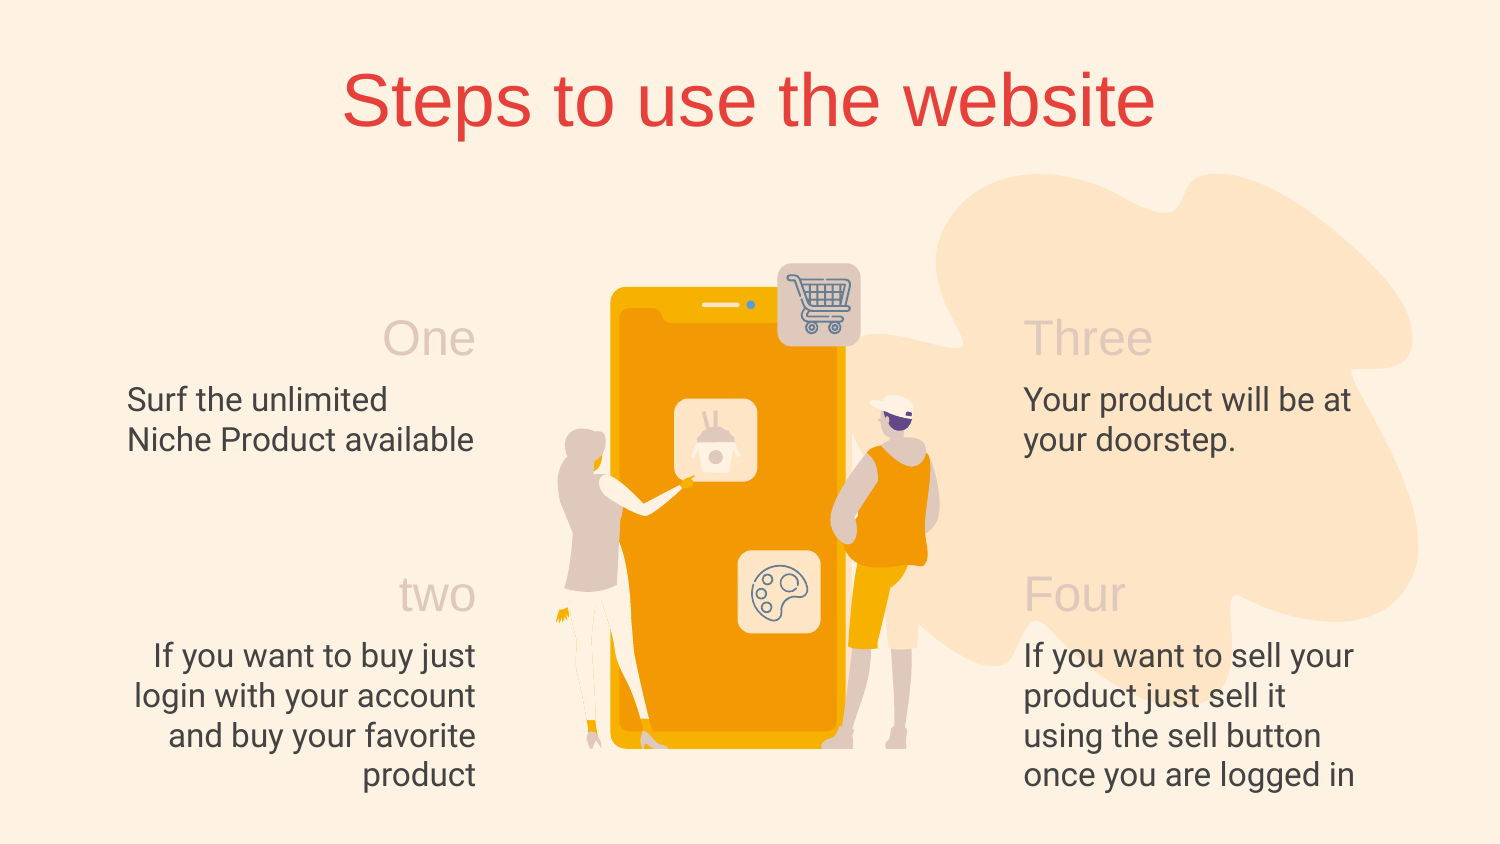

# Steps to use the website

One
Three
Surf the unlimited Niche Product available
Your product will be at your doorstep.
two
Four

If you want to buy just login with your account and buy your favorite product
If you want to sell your product just sell it using the sell button once you are logged in